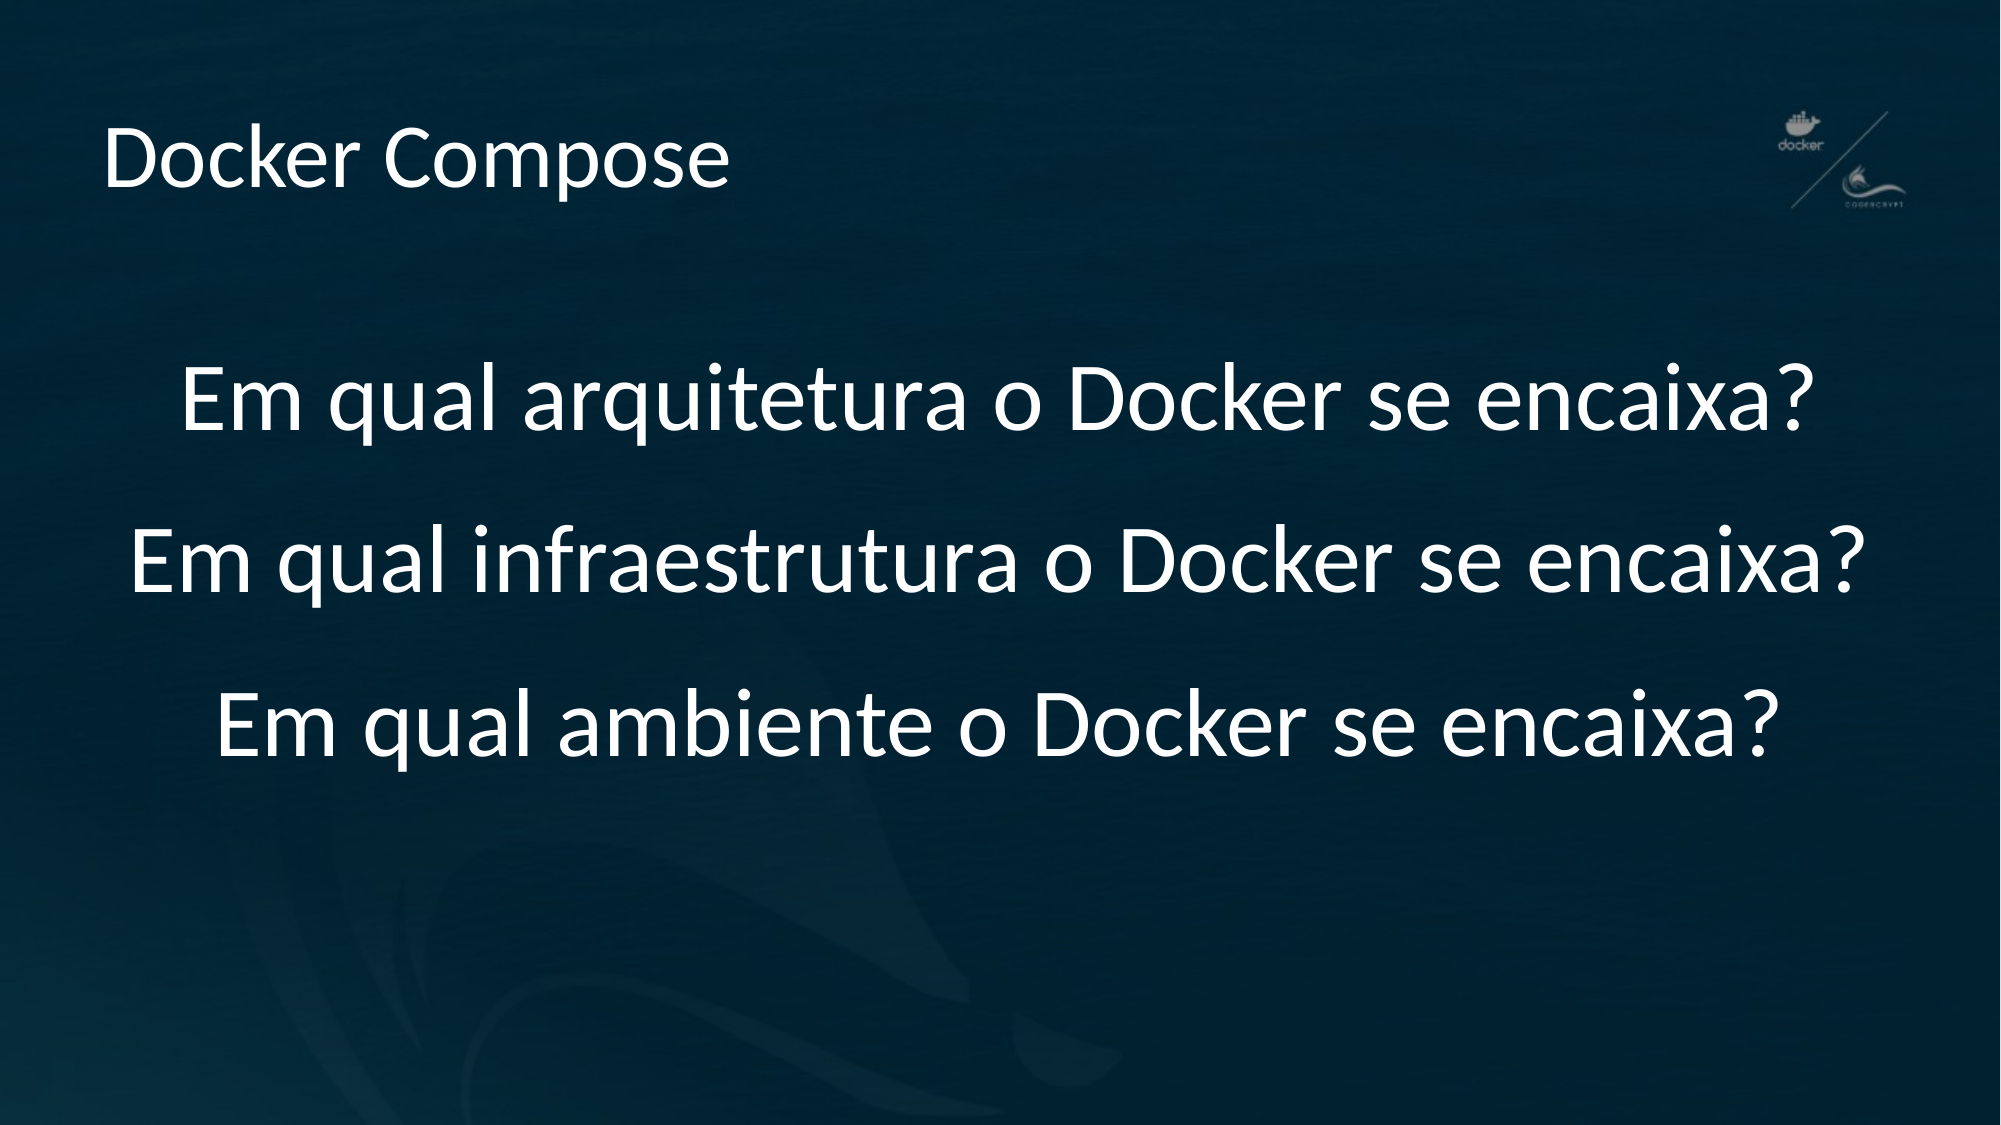

# Docker Compose
Em qual arquitetura o Docker se encaixa?
Em qual infraestrutura o Docker se encaixa?
Em qual ambiente o Docker se encaixa?